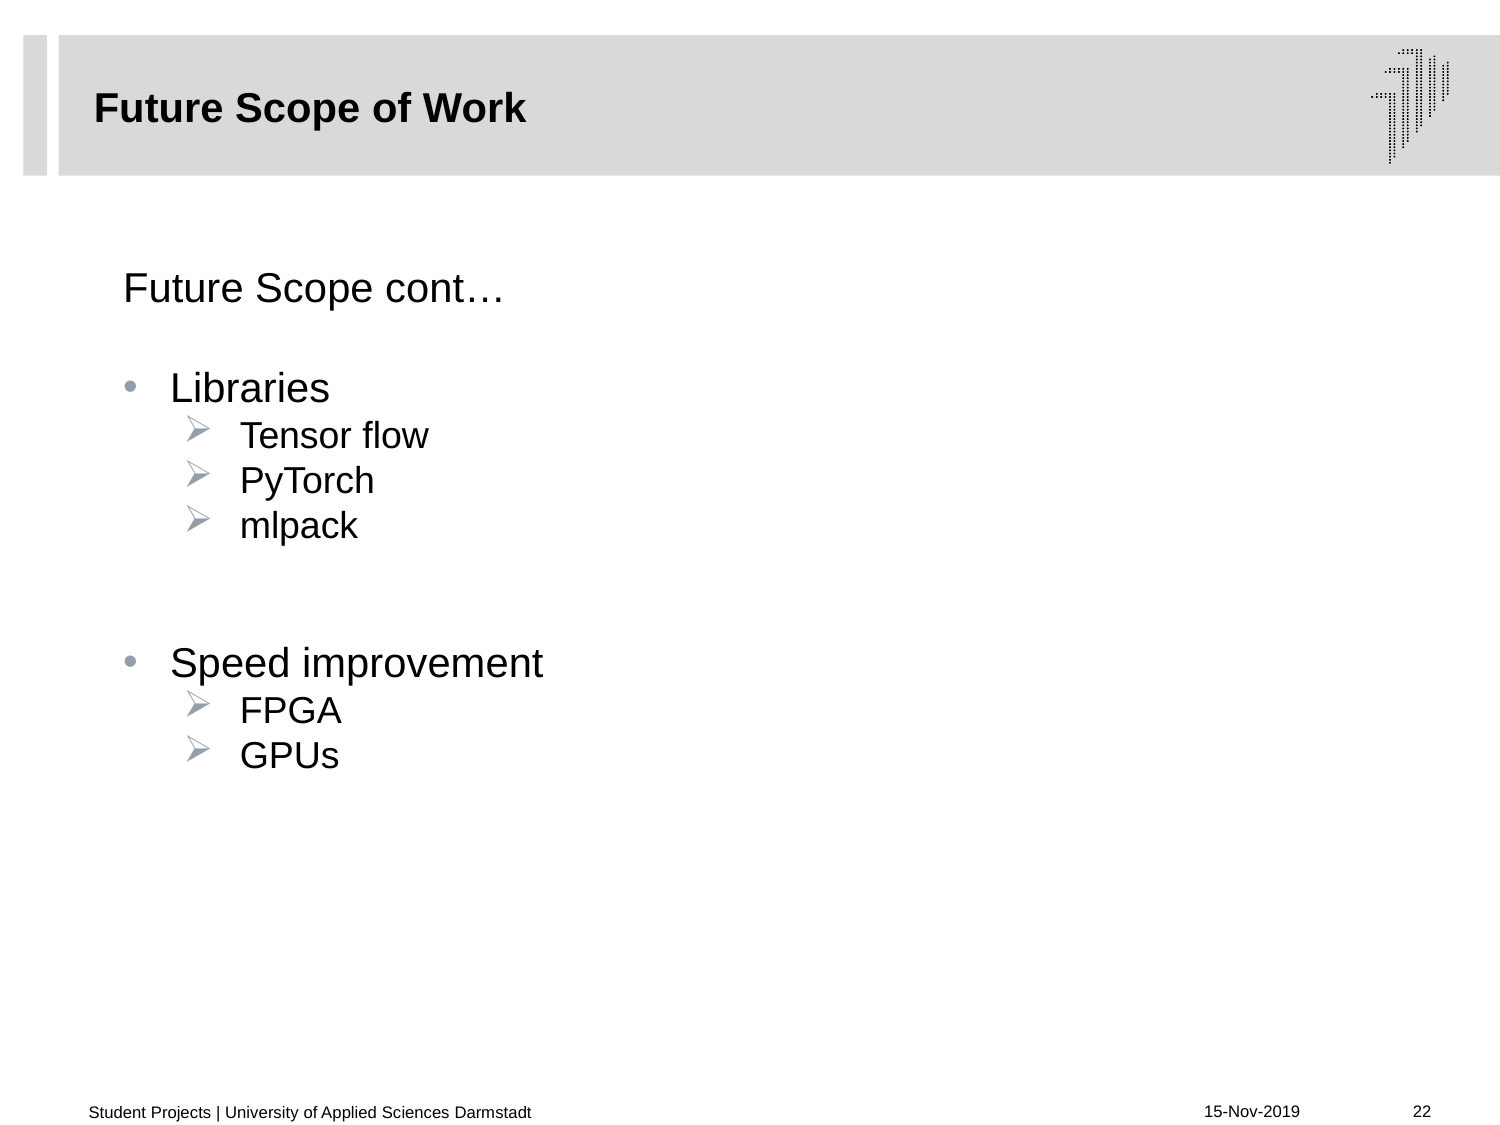

# Future Scope of Work
Future Scope cont…

Libraries
Tensor flow
PyTorch
mlpack

Speed improvement
FPGA
GPUs

Student Projects | University of Applied Sciences Darmstadt
15-Nov-2019
22